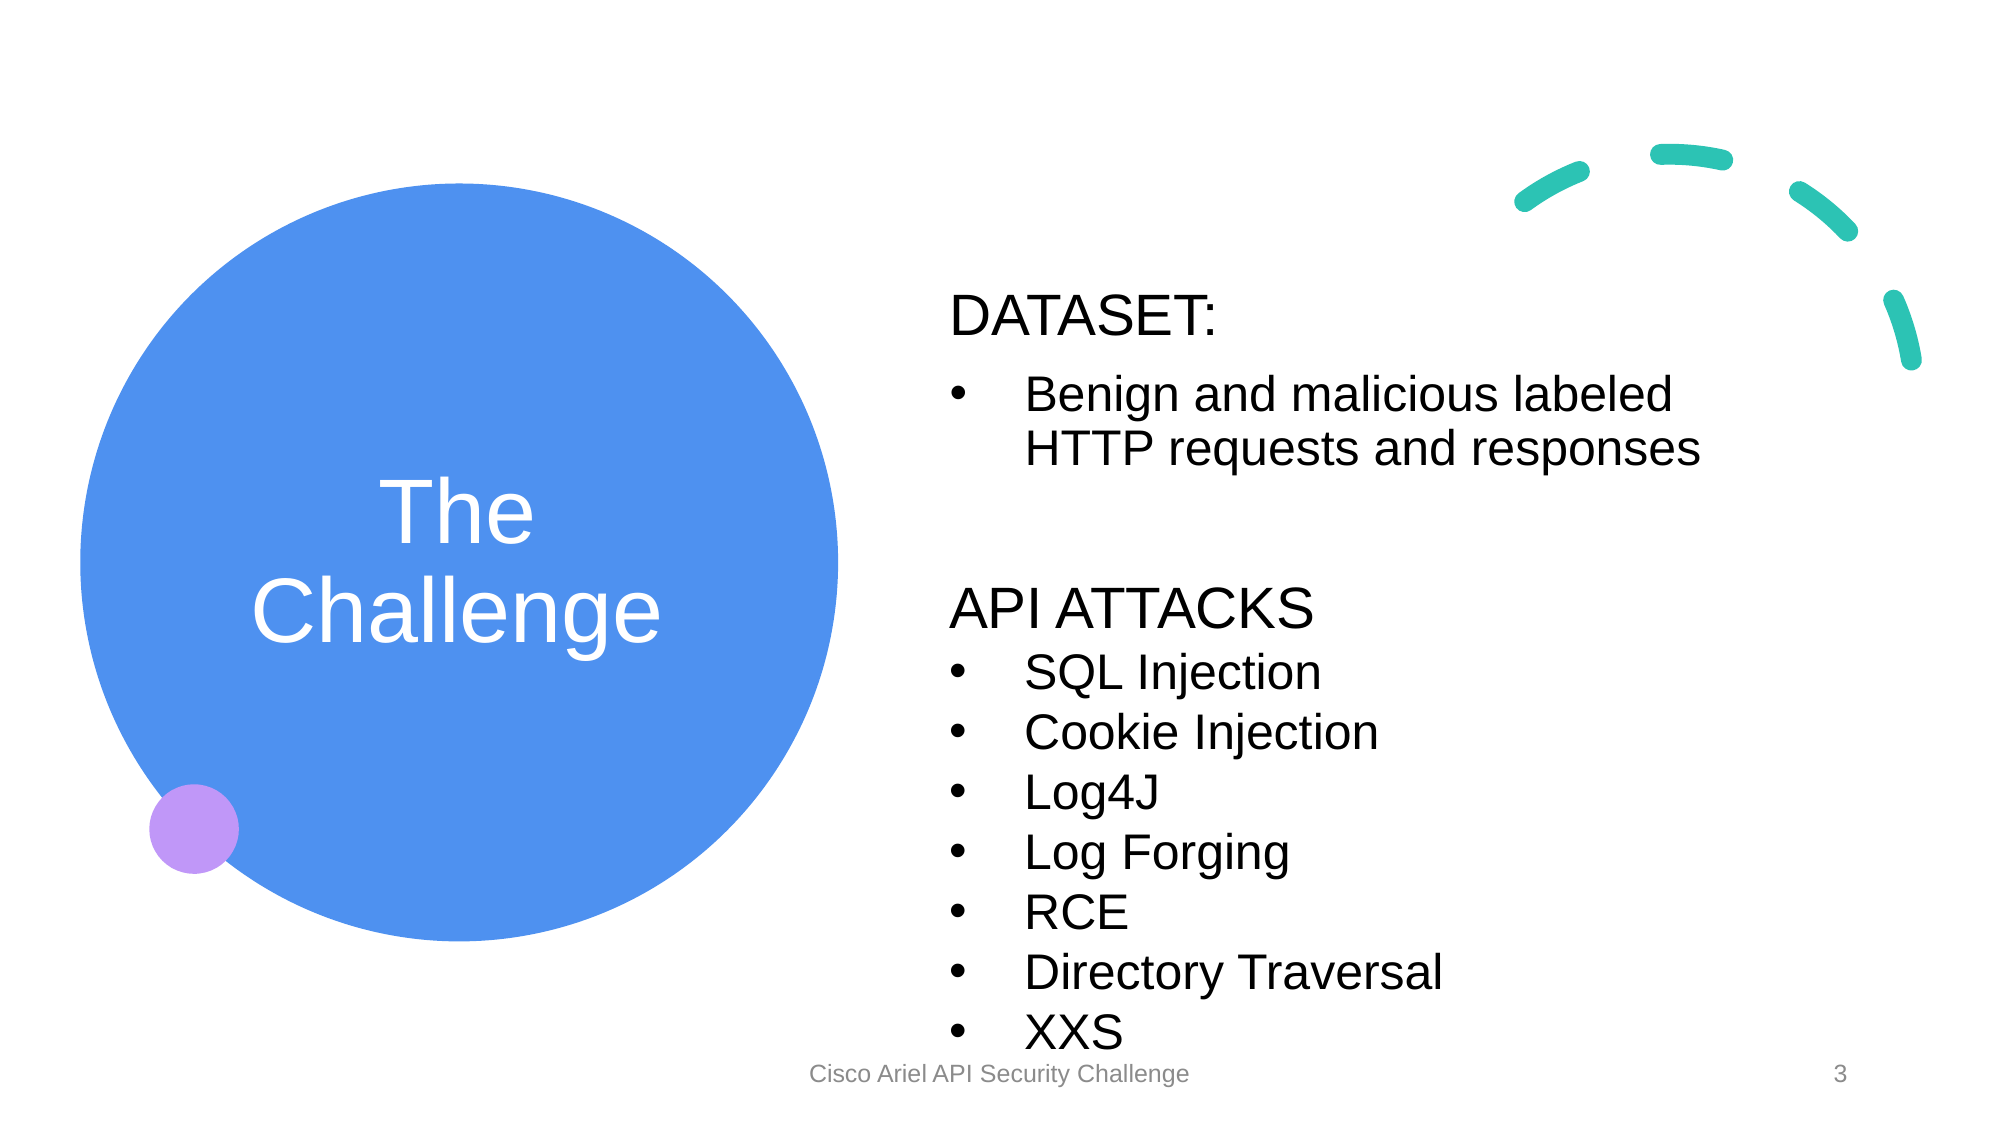

# The Challenge
DATASET:
Benign and malicious labeled HTTP requests and responses

API ATTACKS
SQL Injection
Cookie Injection
Log4J
Log Forging
RCE
Directory Traversal
XXS

Cisco Ariel API Security Challenge
3